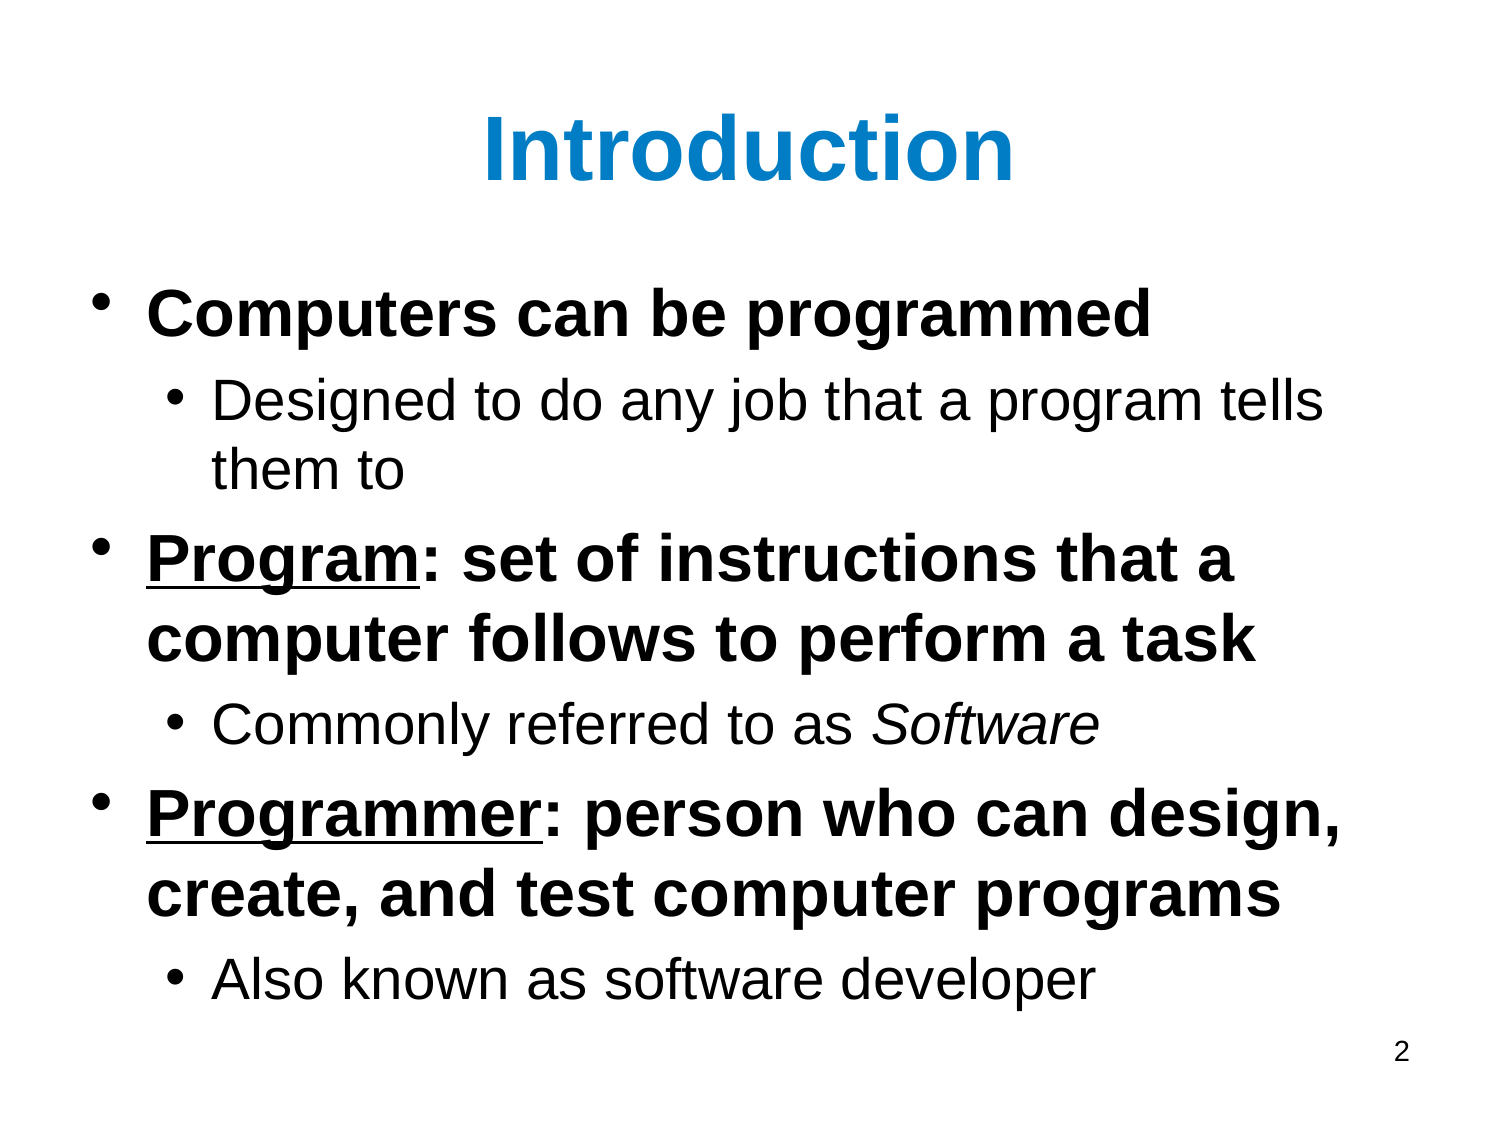

# Introduction
Computers can be programmed
Designed to do any job that a program tells them to
Program: set of instructions that a computer follows to perform a task
Commonly referred to as Software
Programmer: person who can design, create, and test computer programs
Also known as software developer
2